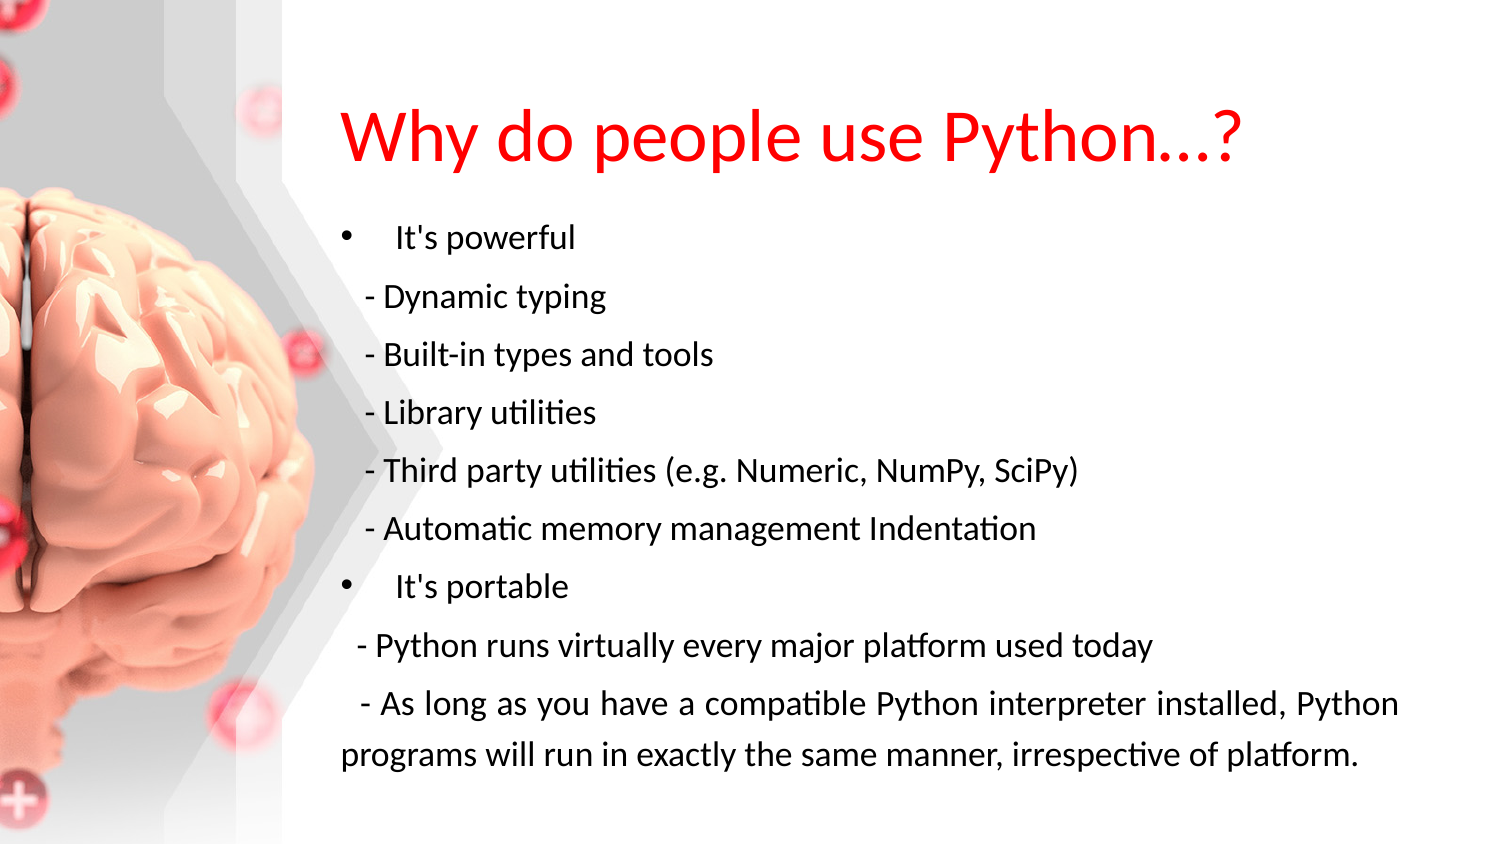

# Why do people use Python…?
It's powerful
   - Dynamic typing
   - Built-in types and tools
   - Library utilities
   - Third party utilities (e.g. Numeric, NumPy, SciPy)
   - Automatic memory management Indentation
It's portable
  - Python runs virtually every major platform used today
  - As long as you have a compatible Python interpreter installed, Python programs will run in exactly the same manner, irrespective of platform.